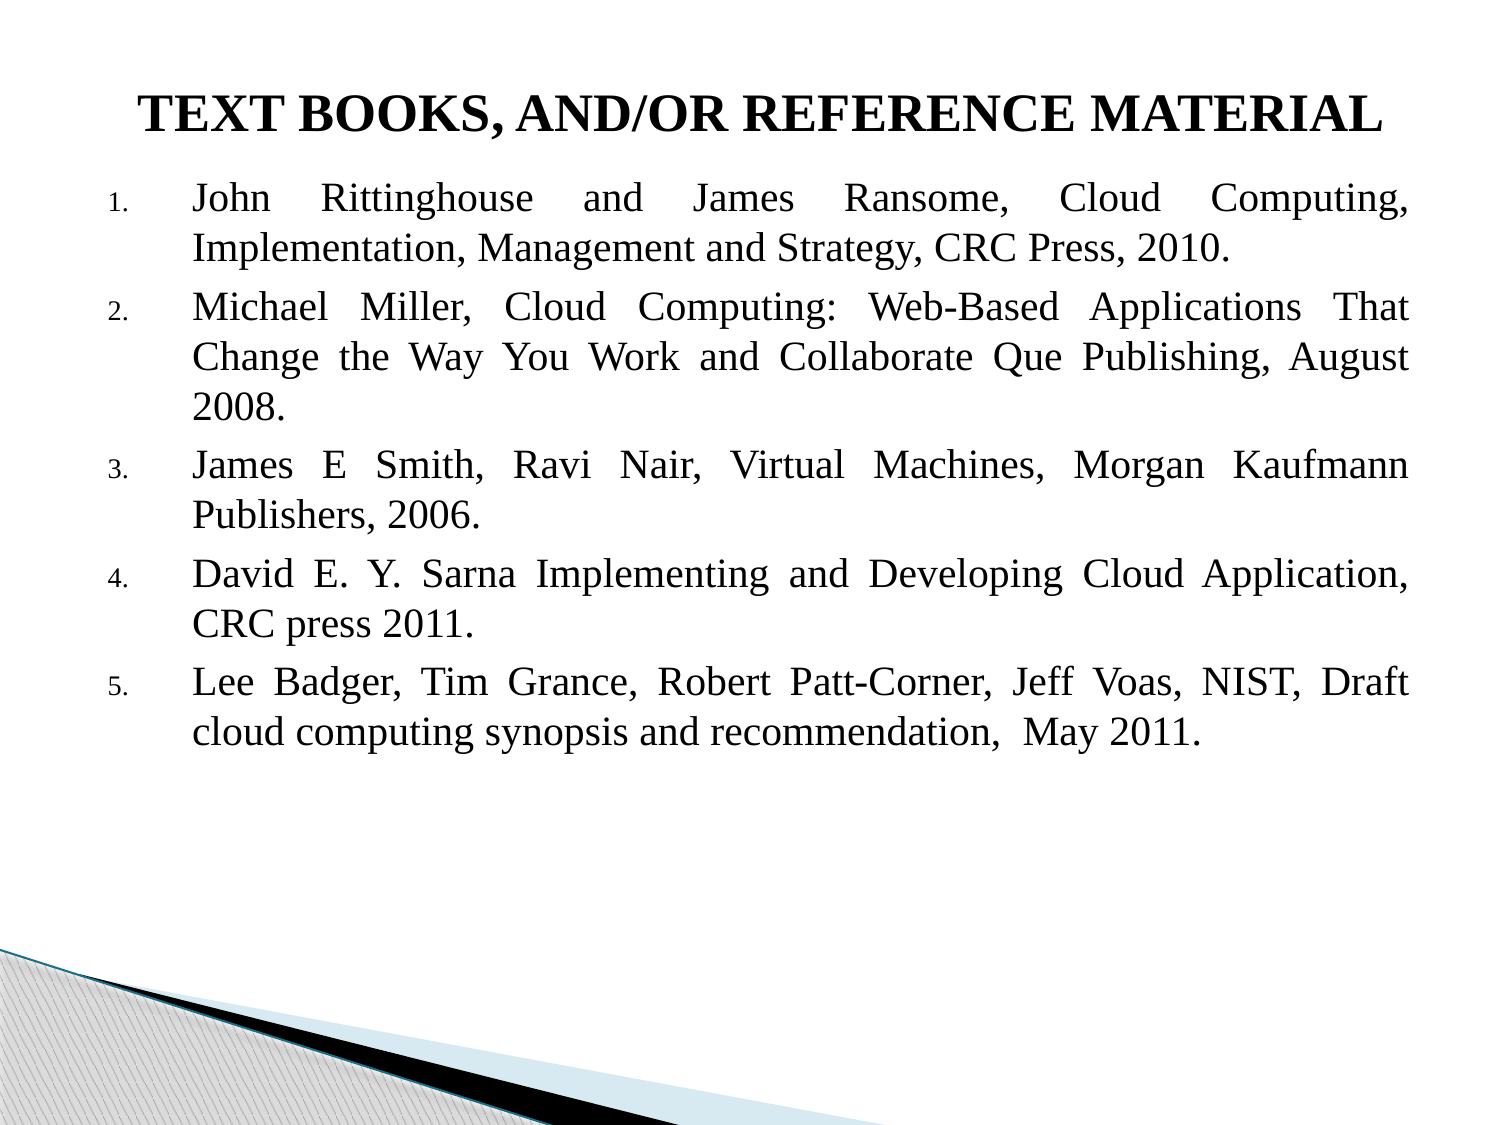

# TEXT BOOKS, AND/OR REFERENCE MATERIAL
John Rittinghouse and James Ransome, Cloud Computing, Implementation, Management and Strategy, CRC Press, 2010.
Michael Miller, Cloud Computing: Web-Based Applications That Change the Way You Work and Collaborate Que Publishing, August 2008.
James E Smith, Ravi Nair, Virtual Machines, Morgan Kaufmann Publishers, 2006.
David E. Y. Sarna Implementing and Developing Cloud Application, CRC press 2011.
Lee Badger, Tim Grance, Robert Patt-Corner, Jeff Voas, NIST, Draft cloud computing synopsis and recommendation,  May 2011.